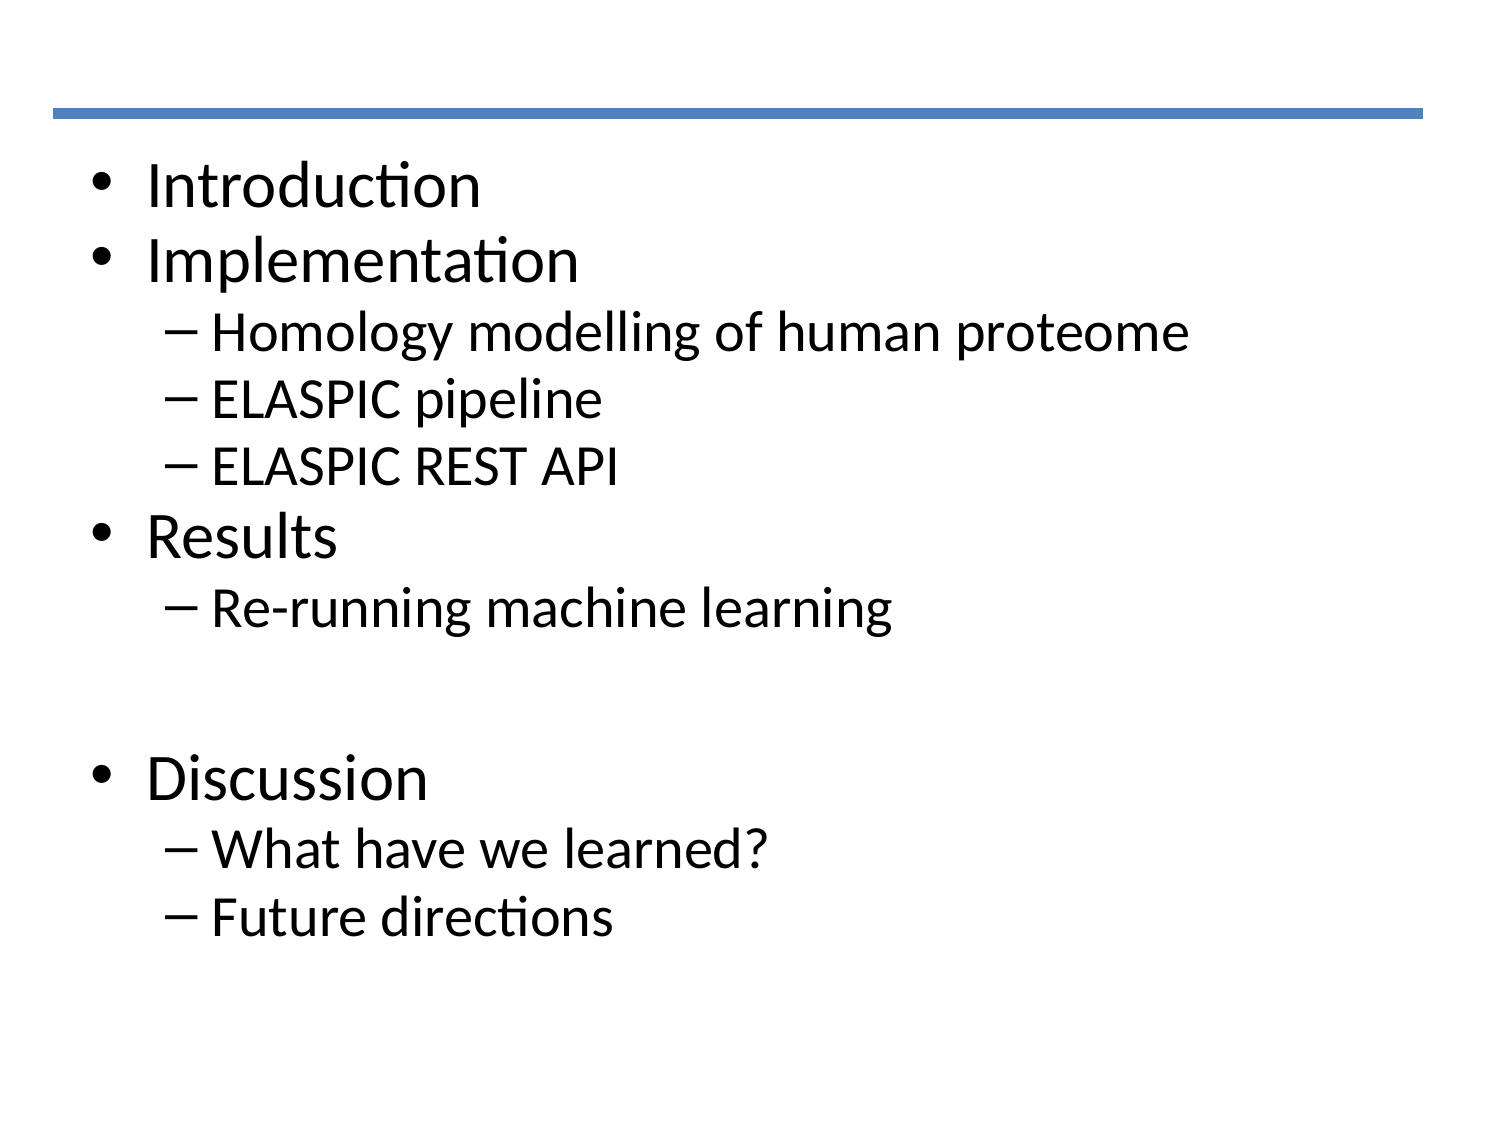

#
Introduction
Implementation
Homology modelling of human proteome
ELASPIC pipeline
ELASPIC REST API
Results
Re-running machine learning

Discussion
What have we learned?
Future directions